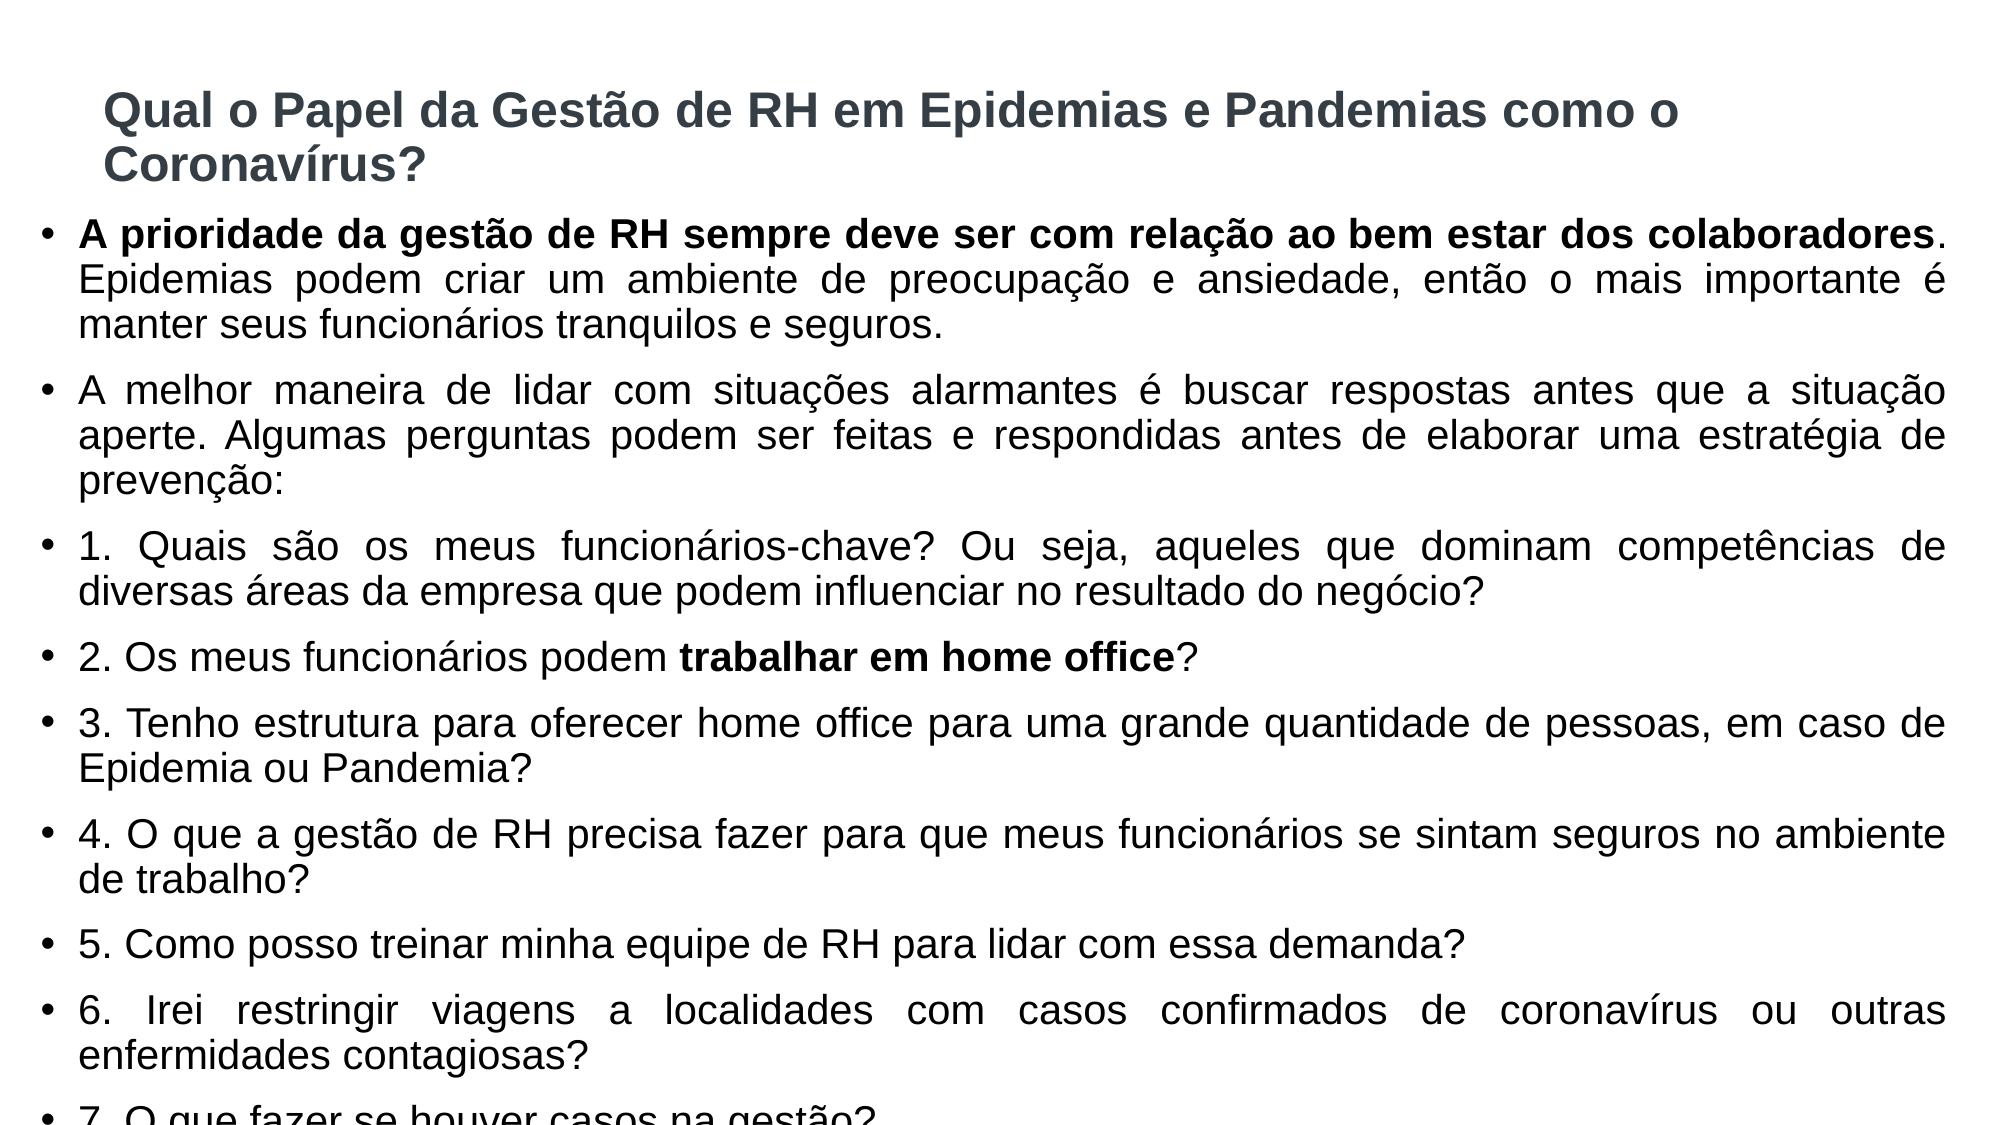

# Qual o Papel da Gestão de RH em Epidemias e Pandemias como o Coronavírus?
A prioridade da gestão de RH sempre deve ser com relação ao bem estar dos colaboradores. Epidemias podem criar um ambiente de preocupação e ansiedade, então o mais importante é manter seus funcionários tranquilos e seguros.
A melhor maneira de lidar com situações alarmantes é buscar respostas antes que a situação aperte. Algumas perguntas podem ser feitas e respondidas antes de elaborar uma estratégia de prevenção:
1. Quais são os meus funcionários-chave? Ou seja, aqueles que dominam competências de diversas áreas da empresa que podem influenciar no resultado do negócio?
2. Os meus funcionários podem trabalhar em home office?
3. Tenho estrutura para oferecer home office para uma grande quantidade de pessoas, em caso de Epidemia ou Pandemia?
4. O que a gestão de RH precisa fazer para que meus funcionários se sintam seguros no ambiente de trabalho?
5. Como posso treinar minha equipe de RH para lidar com essa demanda?
6. Irei restringir viagens a localidades com casos confirmados de coronavírus ou outras enfermidades contagiosas?
7. O que fazer se houver casos na gestão?